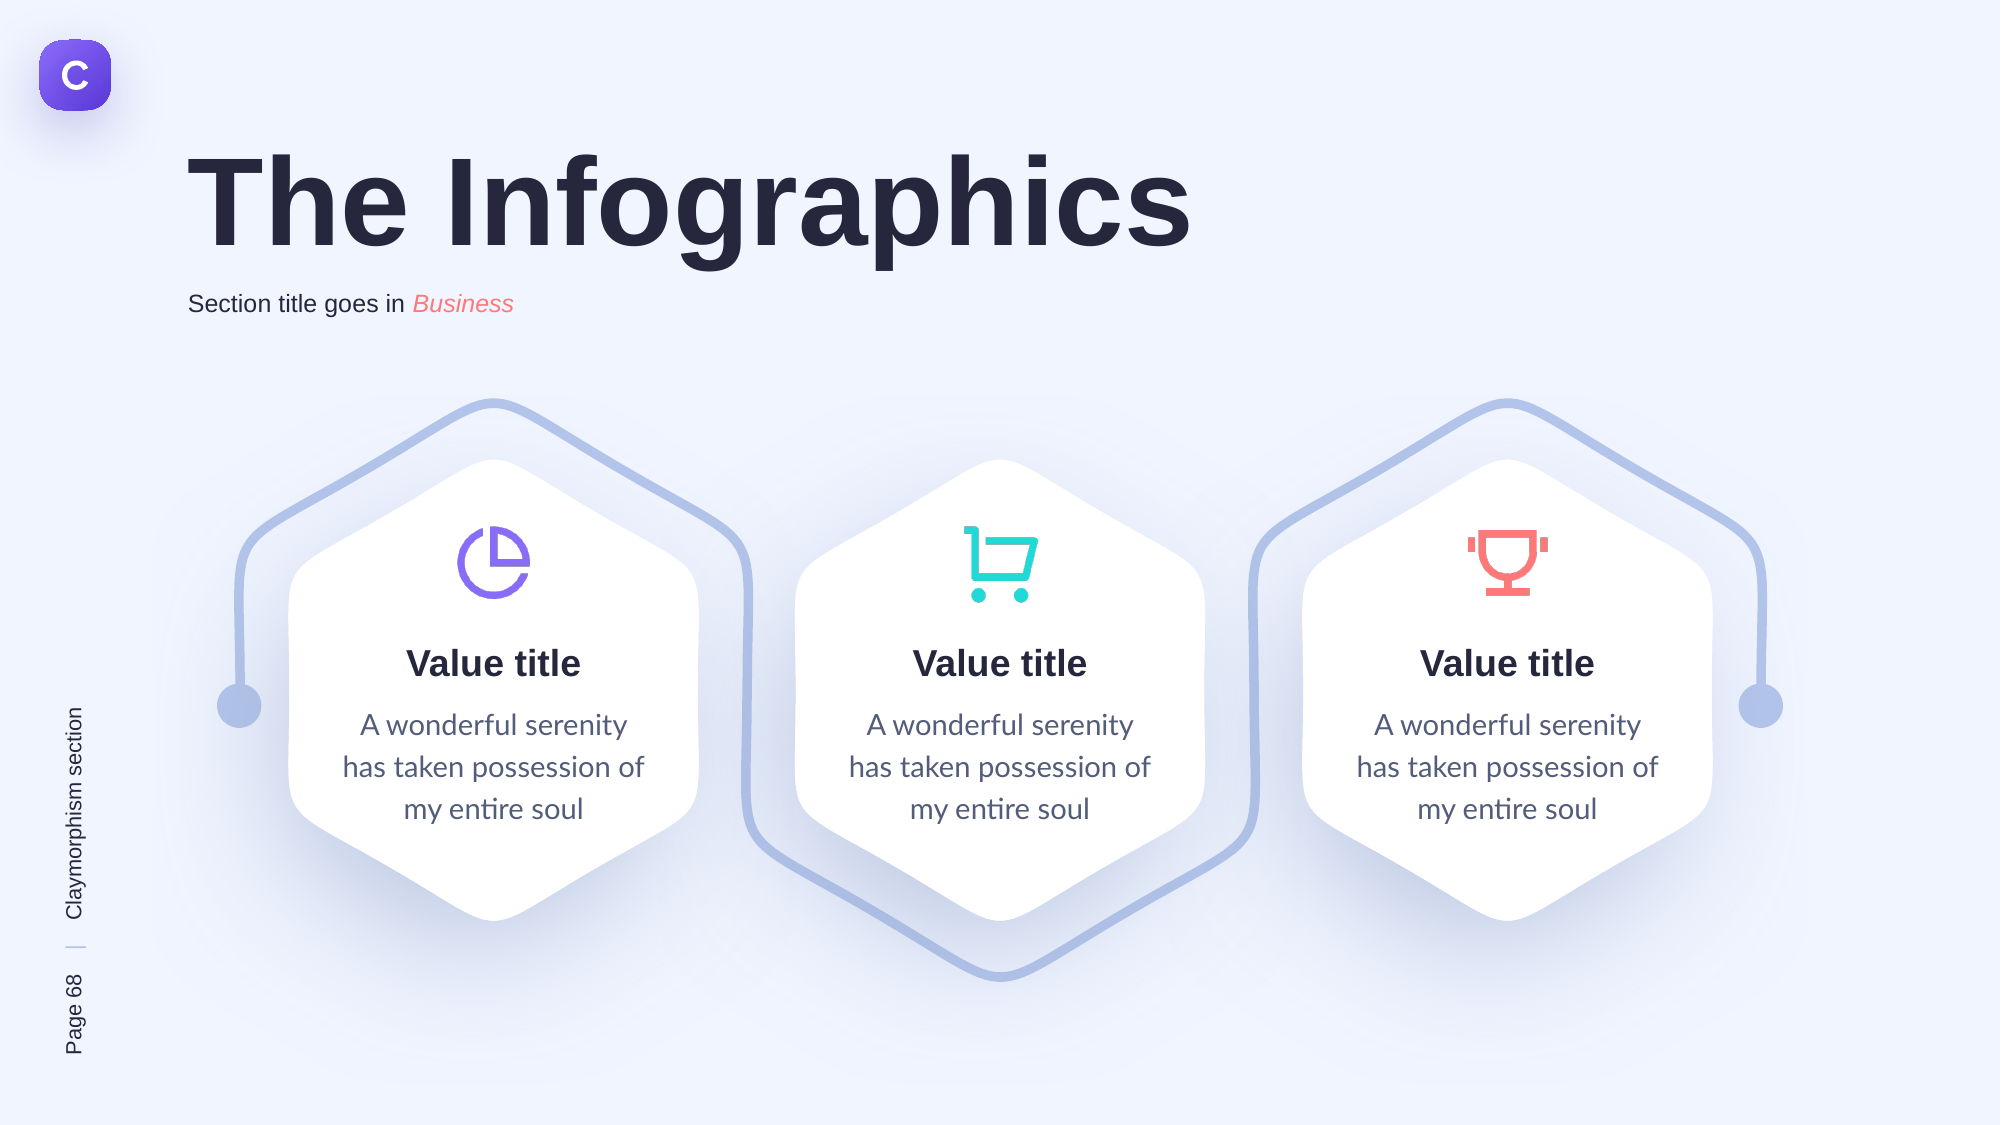

The Infographics
Section title goes in Business

Value title
A wonderful serenity has taken possession of my entire soul
Value title
A wonderful serenity has taken possession of my entire soul
Value title
A wonderful serenity has taken possession of my entire soul